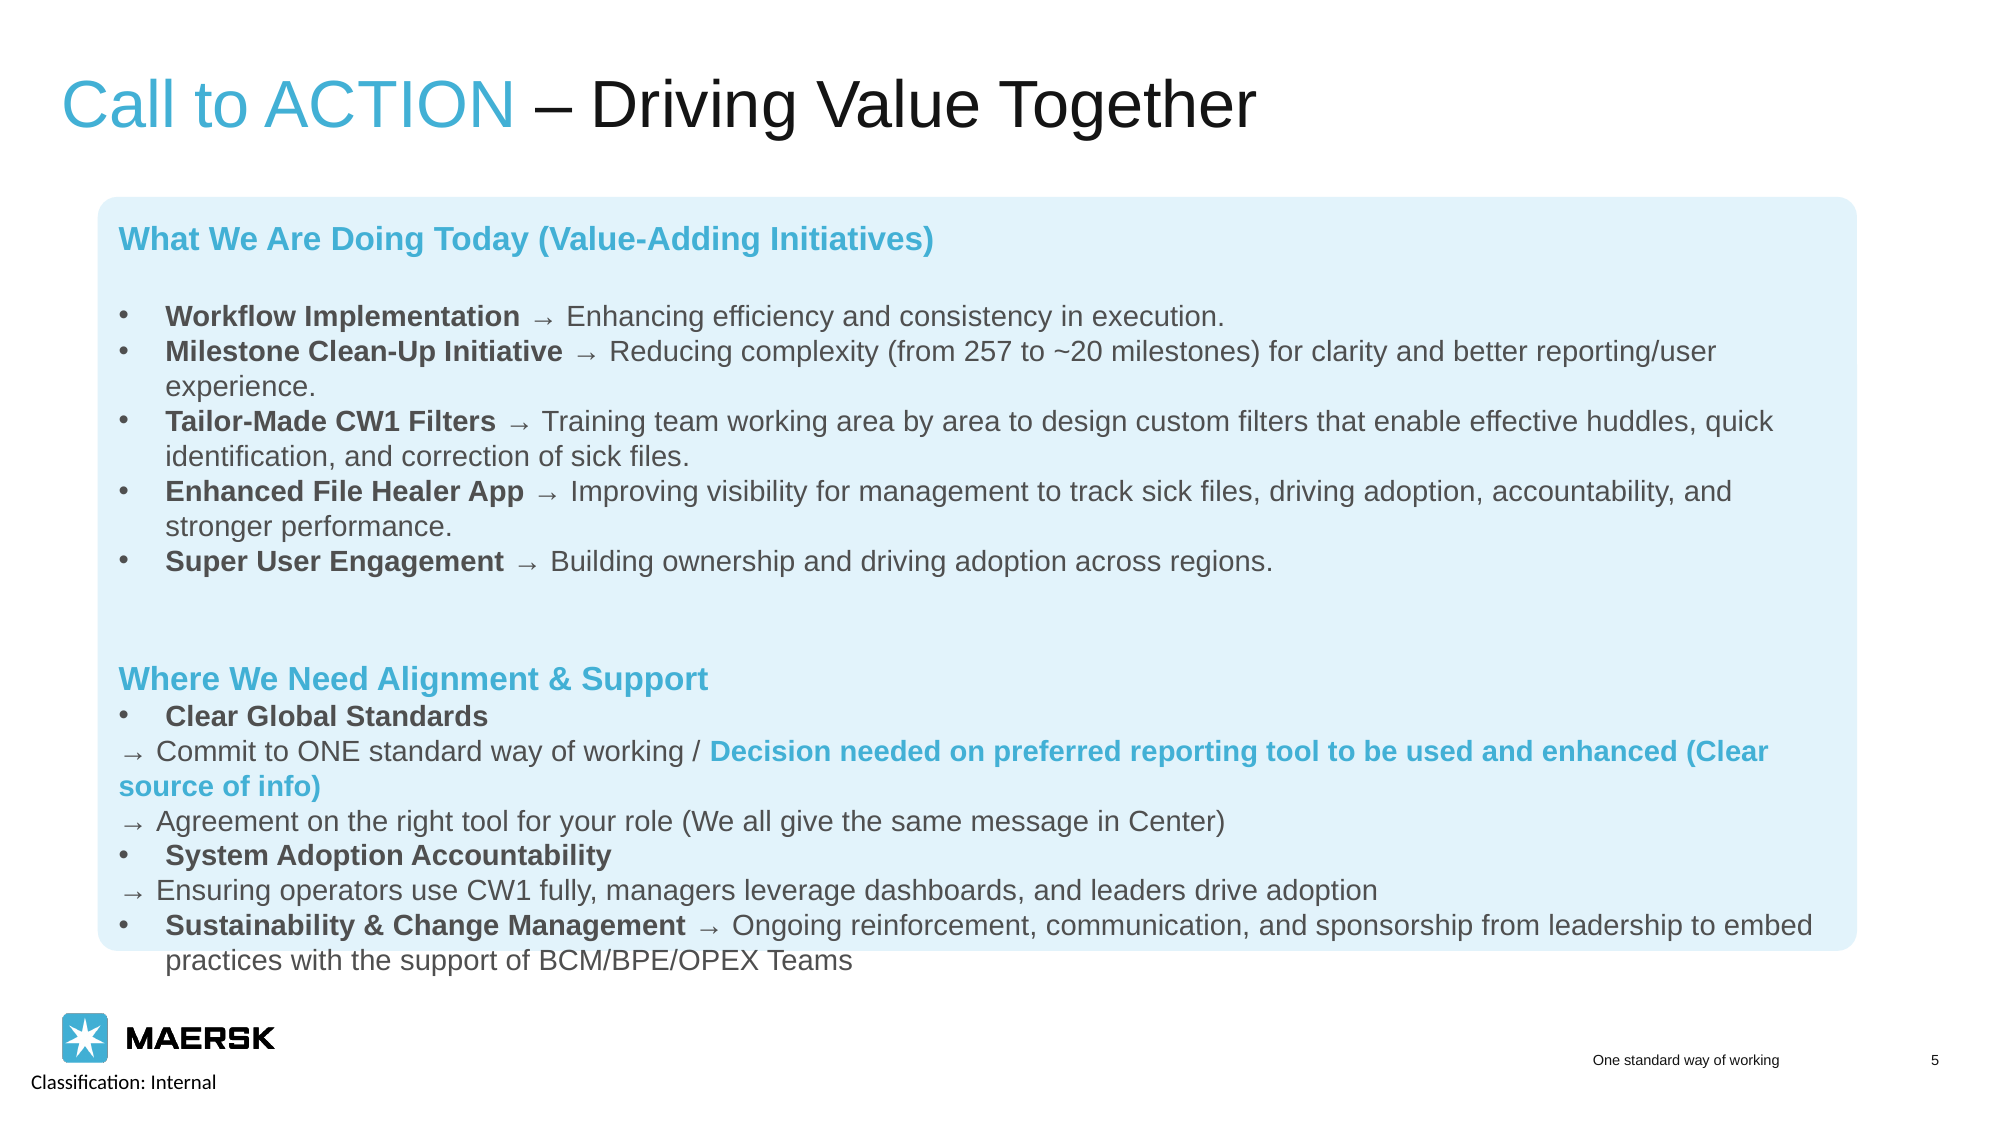

# Call to ACTION – Driving Value Together
What We Are Doing Today (Value-Adding Initiatives)

Workflow Implementation → Enhancing efficiency and consistency in execution.
Milestone Clean-Up Initiative → Reducing complexity (from 257 to ~20 milestones) for clarity and better reporting/user experience.
Tailor-Made CW1 Filters → Training team working area by area to design custom filters that enable effective huddles, quick identification, and correction of sick files.
Enhanced File Healer App → Improving visibility for management to track sick files, driving adoption, accountability, and stronger performance.
Super User Engagement → Building ownership and driving adoption across regions.

Where We Need Alignment & Support
Clear Global Standards
→ Commit to ONE standard way of working / Decision needed on preferred reporting tool to be used and enhanced (Clear source of info)
→ Agreement on the right tool for your role (We all give the same message in Center)
System Adoption Accountability
→ Ensuring operators use CW1 fully, managers leverage dashboards, and leaders drive adoption
Sustainability & Change Management → Ongoing reinforcement, communication, and sponsorship from leadership to embed practices with the support of BCM/BPE/OPEX Teams